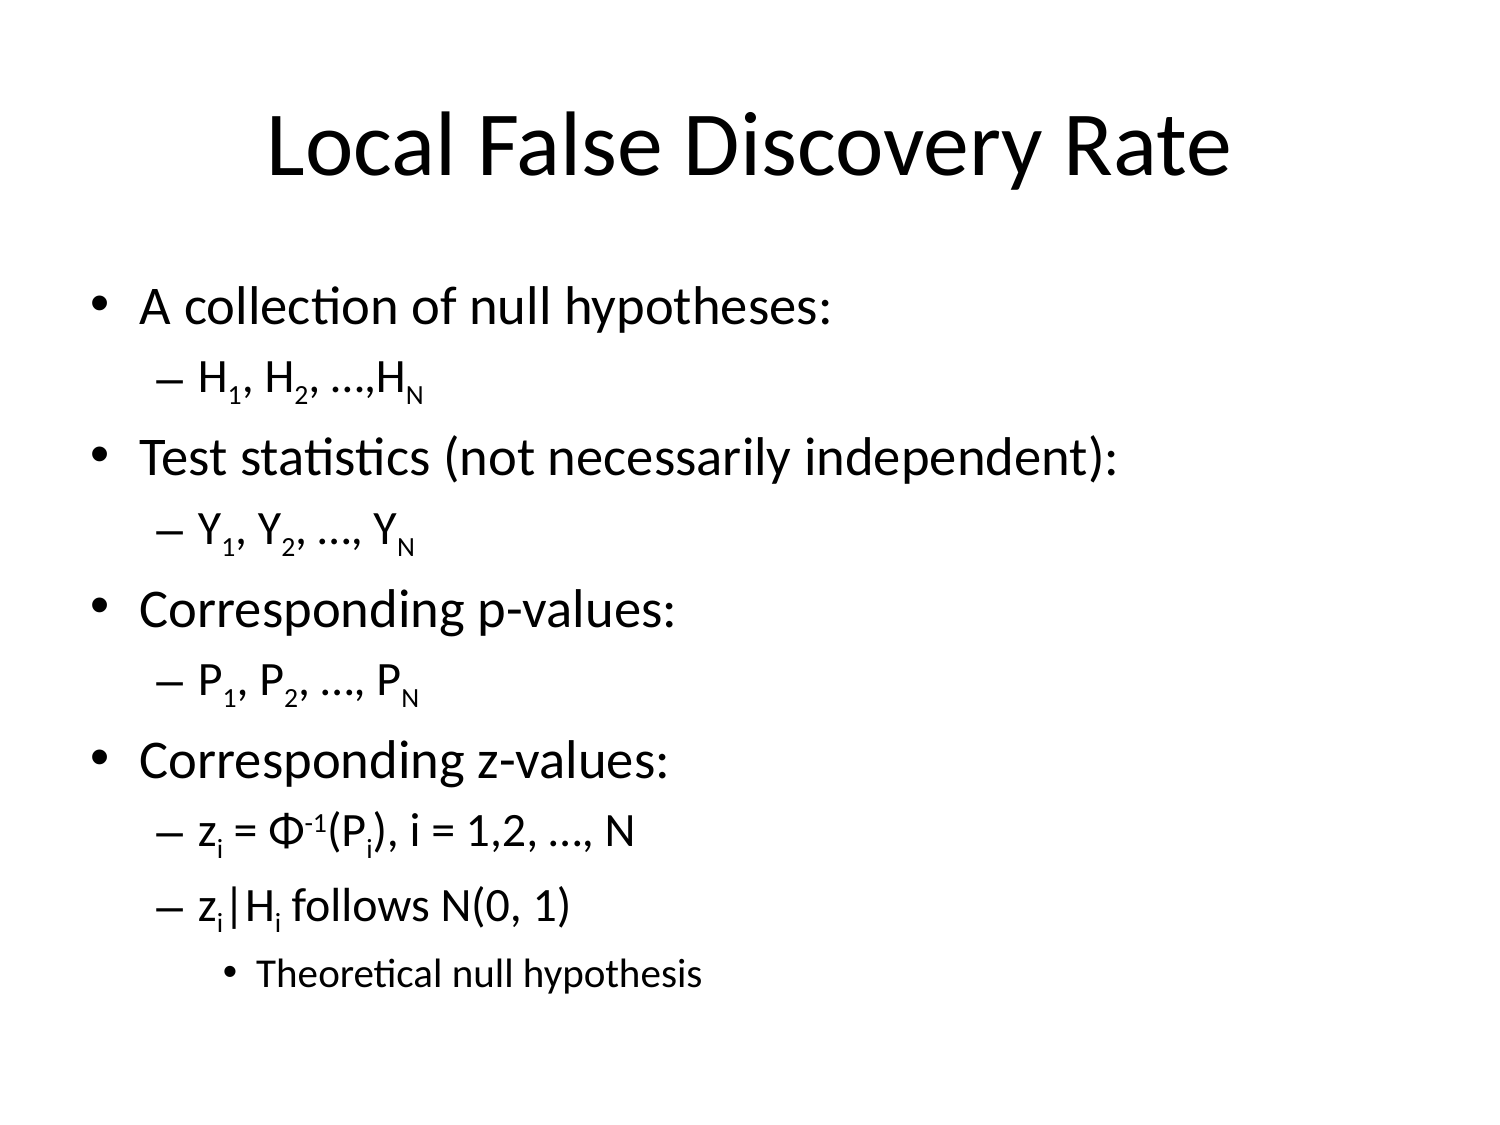

# Local False Discovery Rate
A collection of null hypotheses:
H1, H2, …,HN
Test statistics (not necessarily independent):
Y1, Y2, …, YN
Corresponding p-values:
P1, P2, …, PN
Corresponding z-values:
zi = Φ-1(Pi), i = 1,2, …, N
zi|Hi follows N(0, 1)
Theoretical null hypothesis